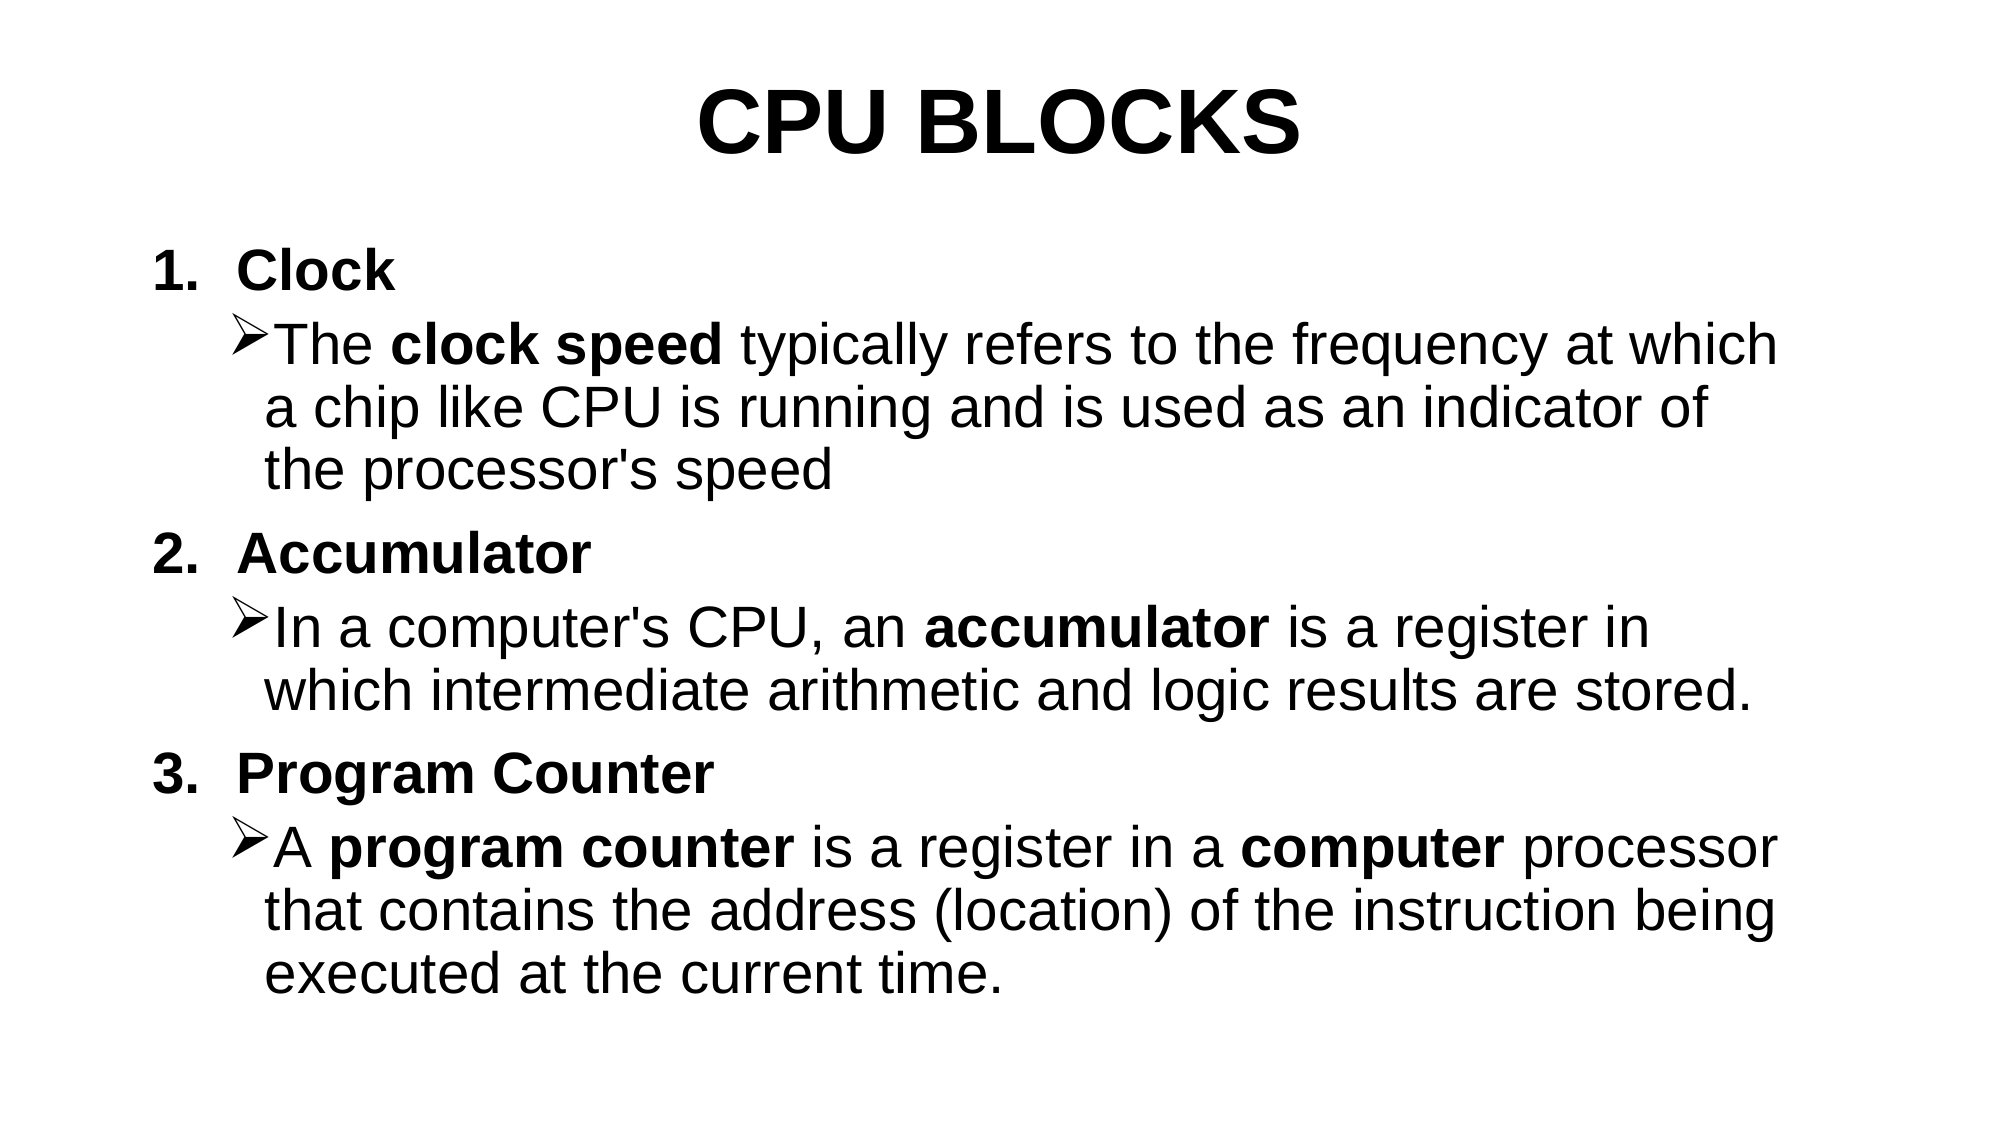

# CPU BLOCKS
Clock
The clock speed typically refers to the frequency at which a chip like CPU is running and is used as an indicator of the processor's speed
Accumulator
In a computer's CPU, an accumulator is a register in which intermediate arithmetic and logic results are stored.
Program Counter
A program counter is a register in a computer processor that contains the address (location) of the instruction being executed at the current time.